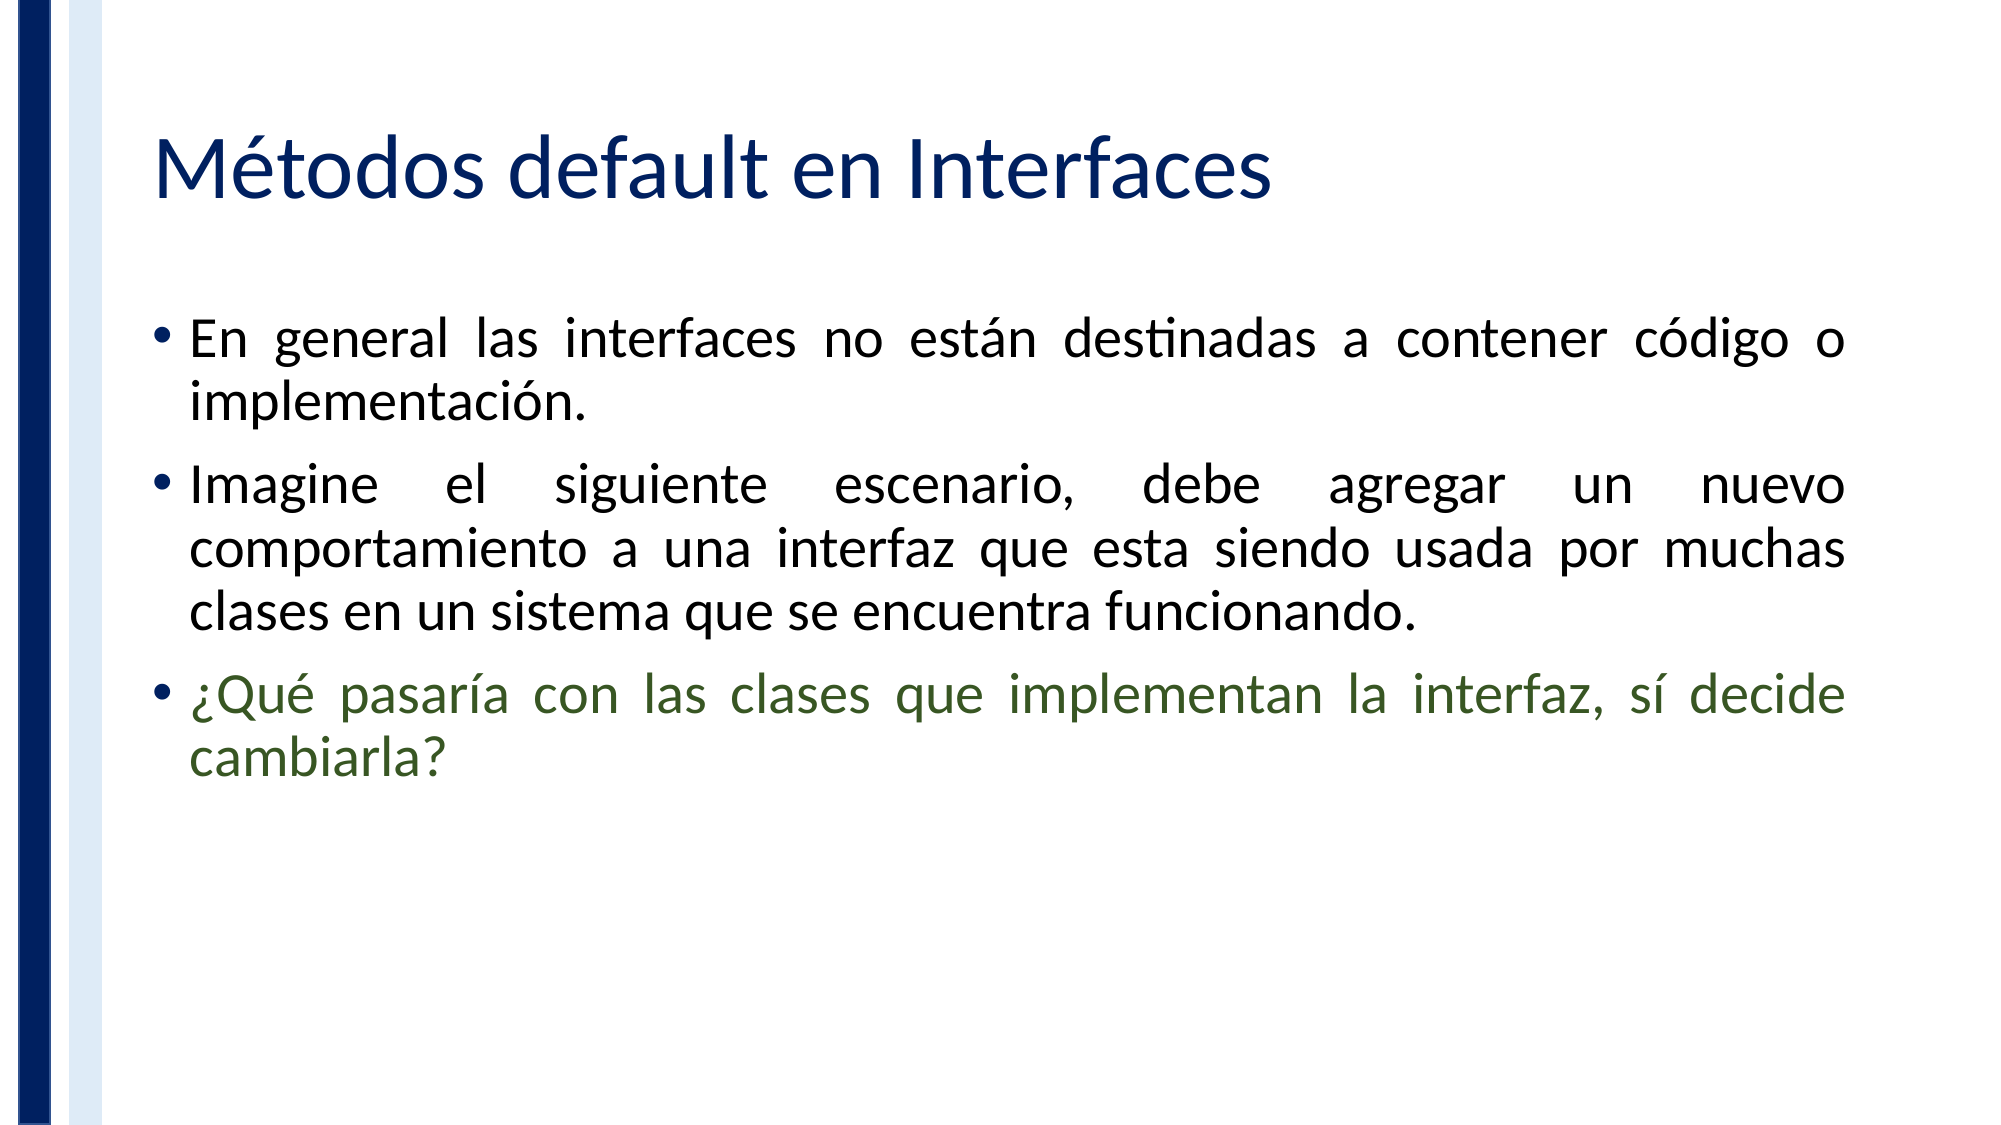

# Métodos default en Interfaces
En general las interfaces no están destinadas a contener código o implementación.
Imagine el siguiente escenario, debe agregar un nuevo comportamiento a una interfaz que esta siendo usada por muchas clases en un sistema que se encuentra funcionando.
¿Qué pasaría con las clases que implementan la interfaz, sí decide cambiarla?